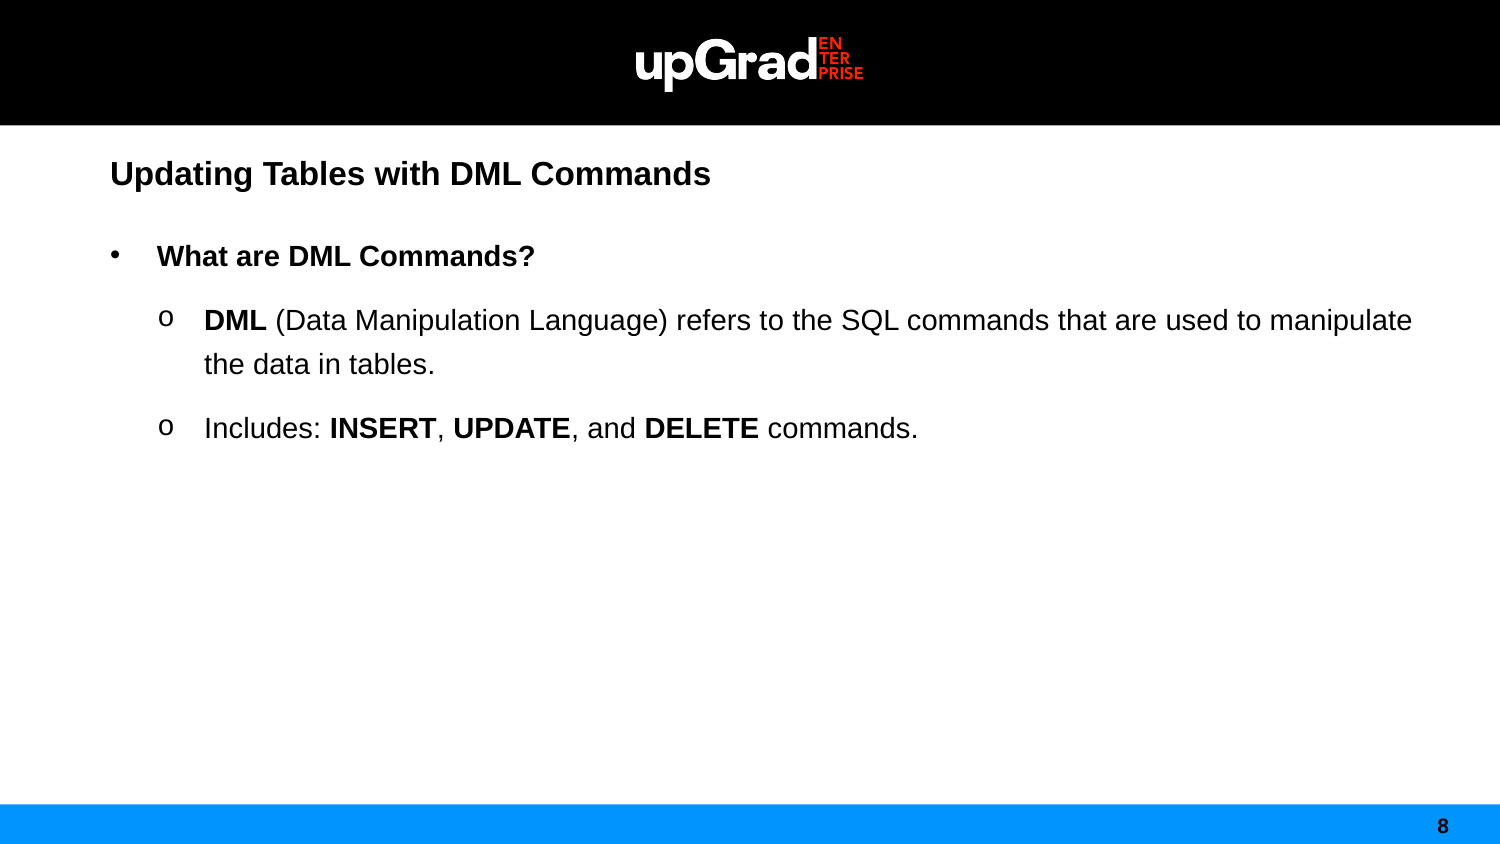

Updating Tables with DML Commands
What are DML Commands?
DML (Data Manipulation Language) refers to the SQL commands that are used to manipulate the data in tables.
Includes: INSERT, UPDATE, and DELETE commands.
8